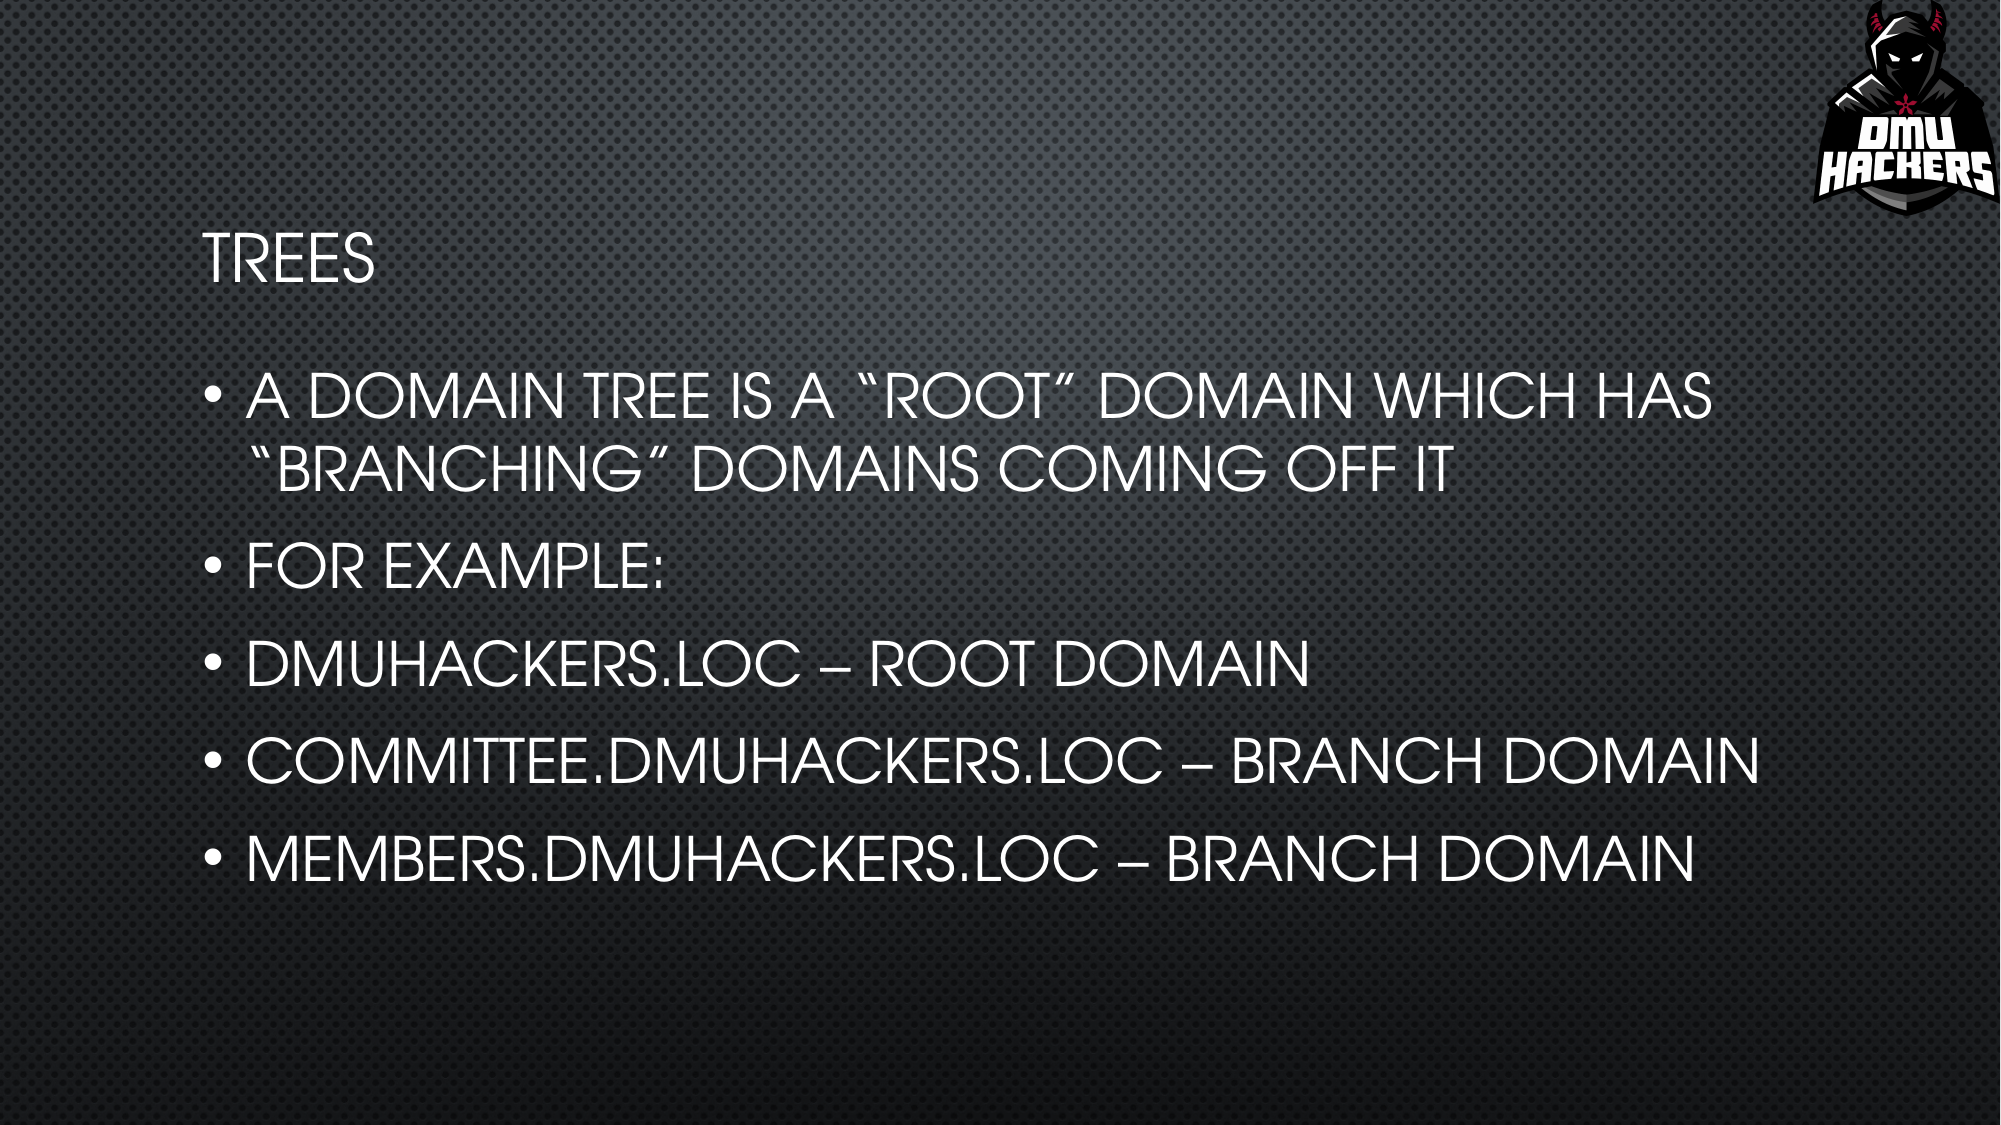

# TREES
A domain tree is a “root” domain which has “branching” domains coming off it
For example:
DMUHACKERS.LOC – root domain
Committee.dmuhackers.LOC – branch domain
Members.dmuhackers.LOC – branch domain